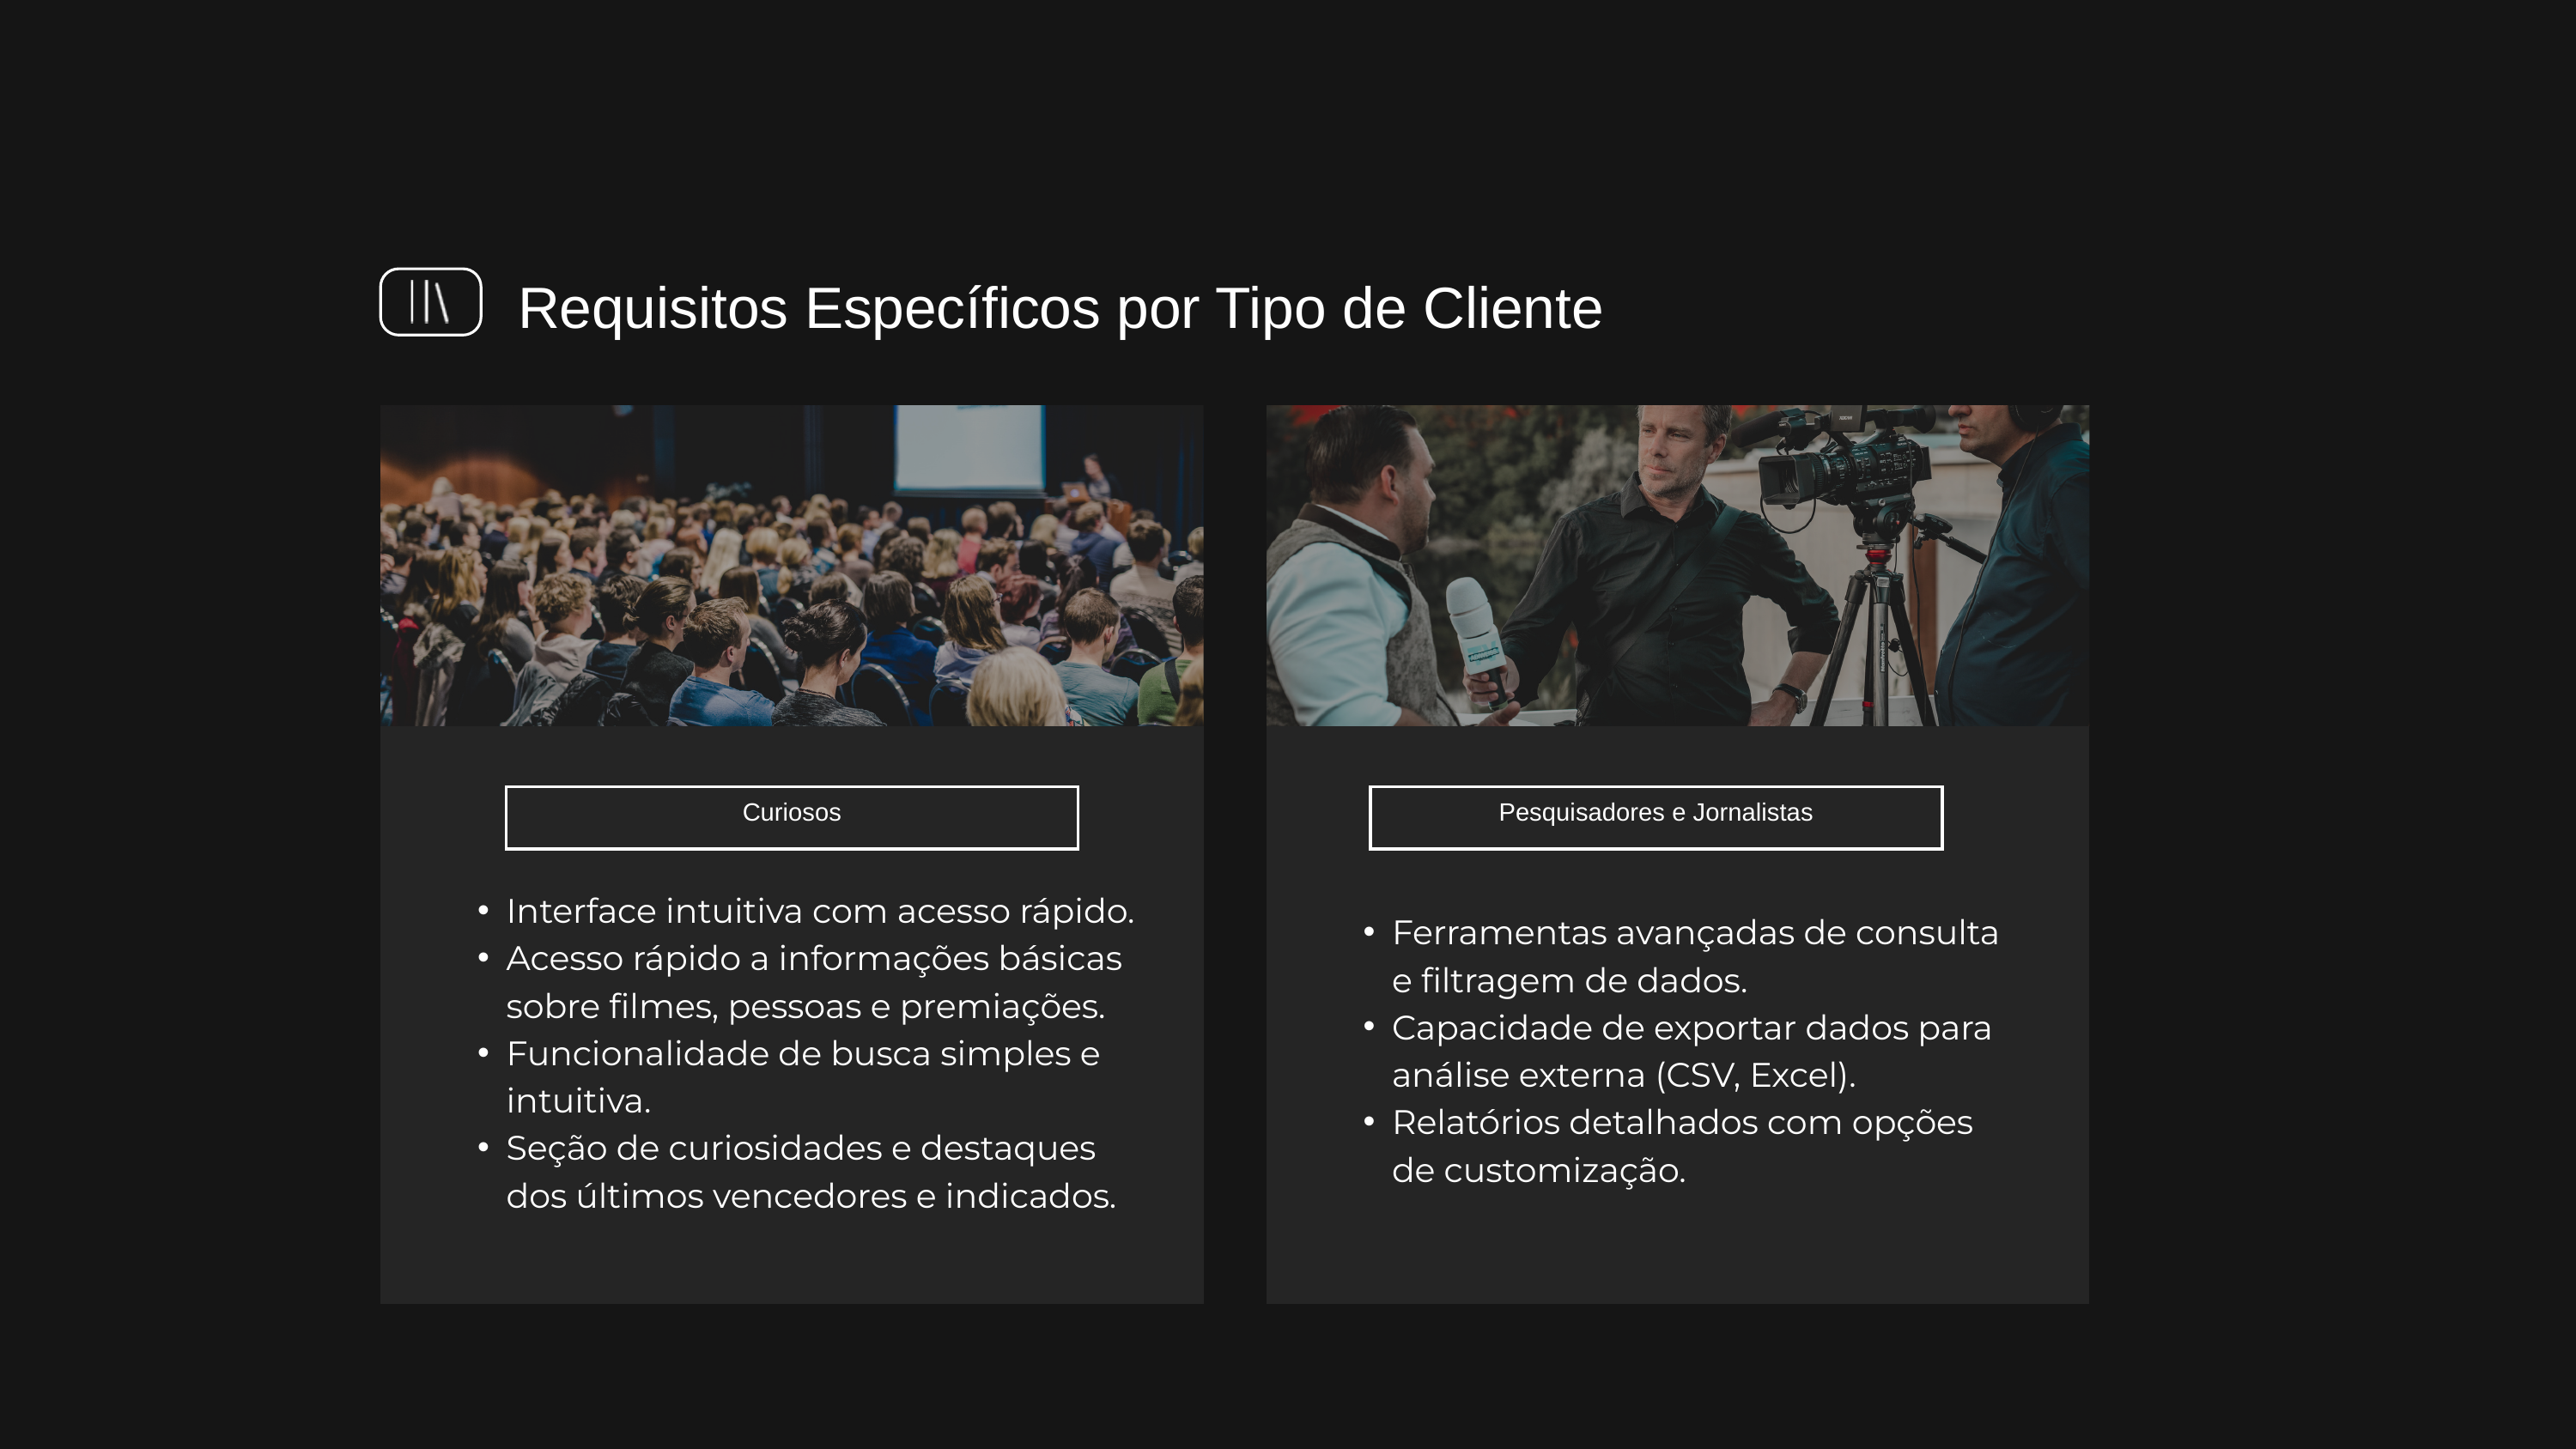

Requisitos Específicos por Tipo de Cliente

Curiosos

Pesquisadores e Jornalistas
Interface intuitiva com acesso rápido.
Acesso rápido a informações básicas sobre filmes, pessoas e premiações.
Funcionalidade de busca simples e intuitiva.
Seção de curiosidades e destaques dos últimos vencedores e indicados.

Ferramentas avançadas de consulta e filtragem de dados.
Capacidade de exportar dados para análise externa (CSV, Excel).
Relatórios detalhados com opções de customização.